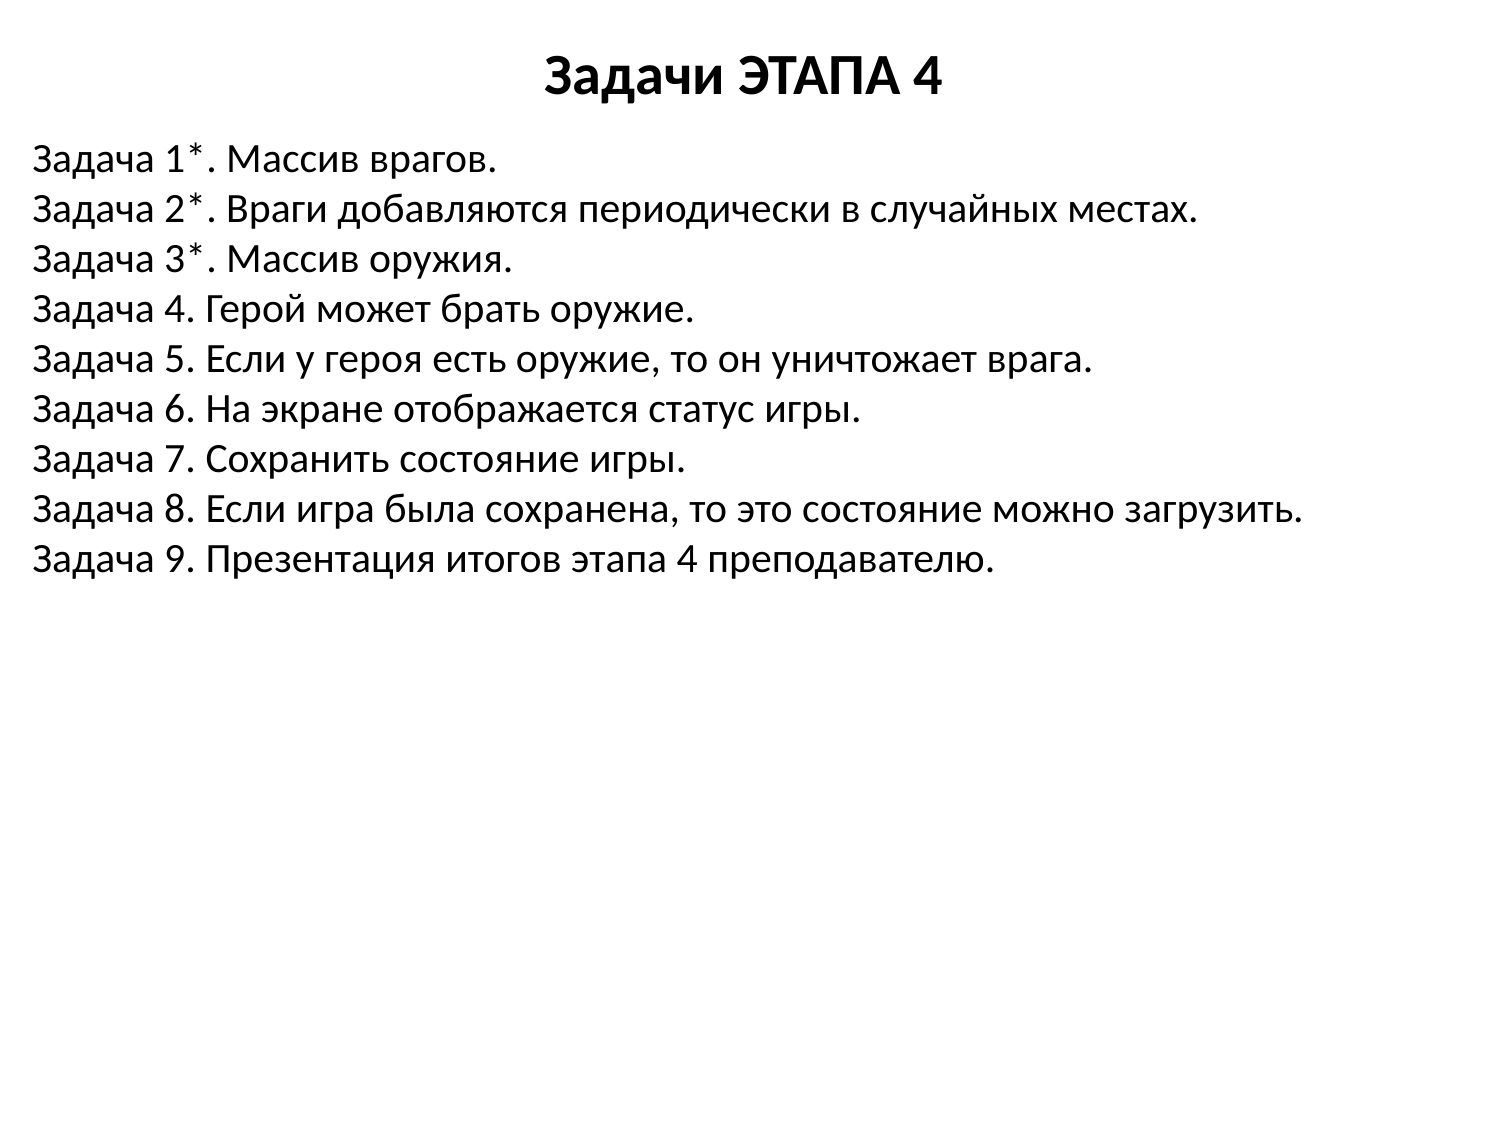

# Задачи ЭТАПА 4
Задача 1*. Массив врагов.
Задача 2*. Враги добавляются периодически в случайных местах.
Задача 3*. Массив оружия.
Задача 4. Герой может брать оружие.
Задача 5. Если у героя есть оружие, то он уничтожает врага.
Задача 6. На экране отображается статус игры.
Задача 7. Сохранить состояние игры.
Задача 8. Если игра была сохранена, то это состояние можно загрузить.
Задача 9. Презентация итогов этапа 4 преподавателю.